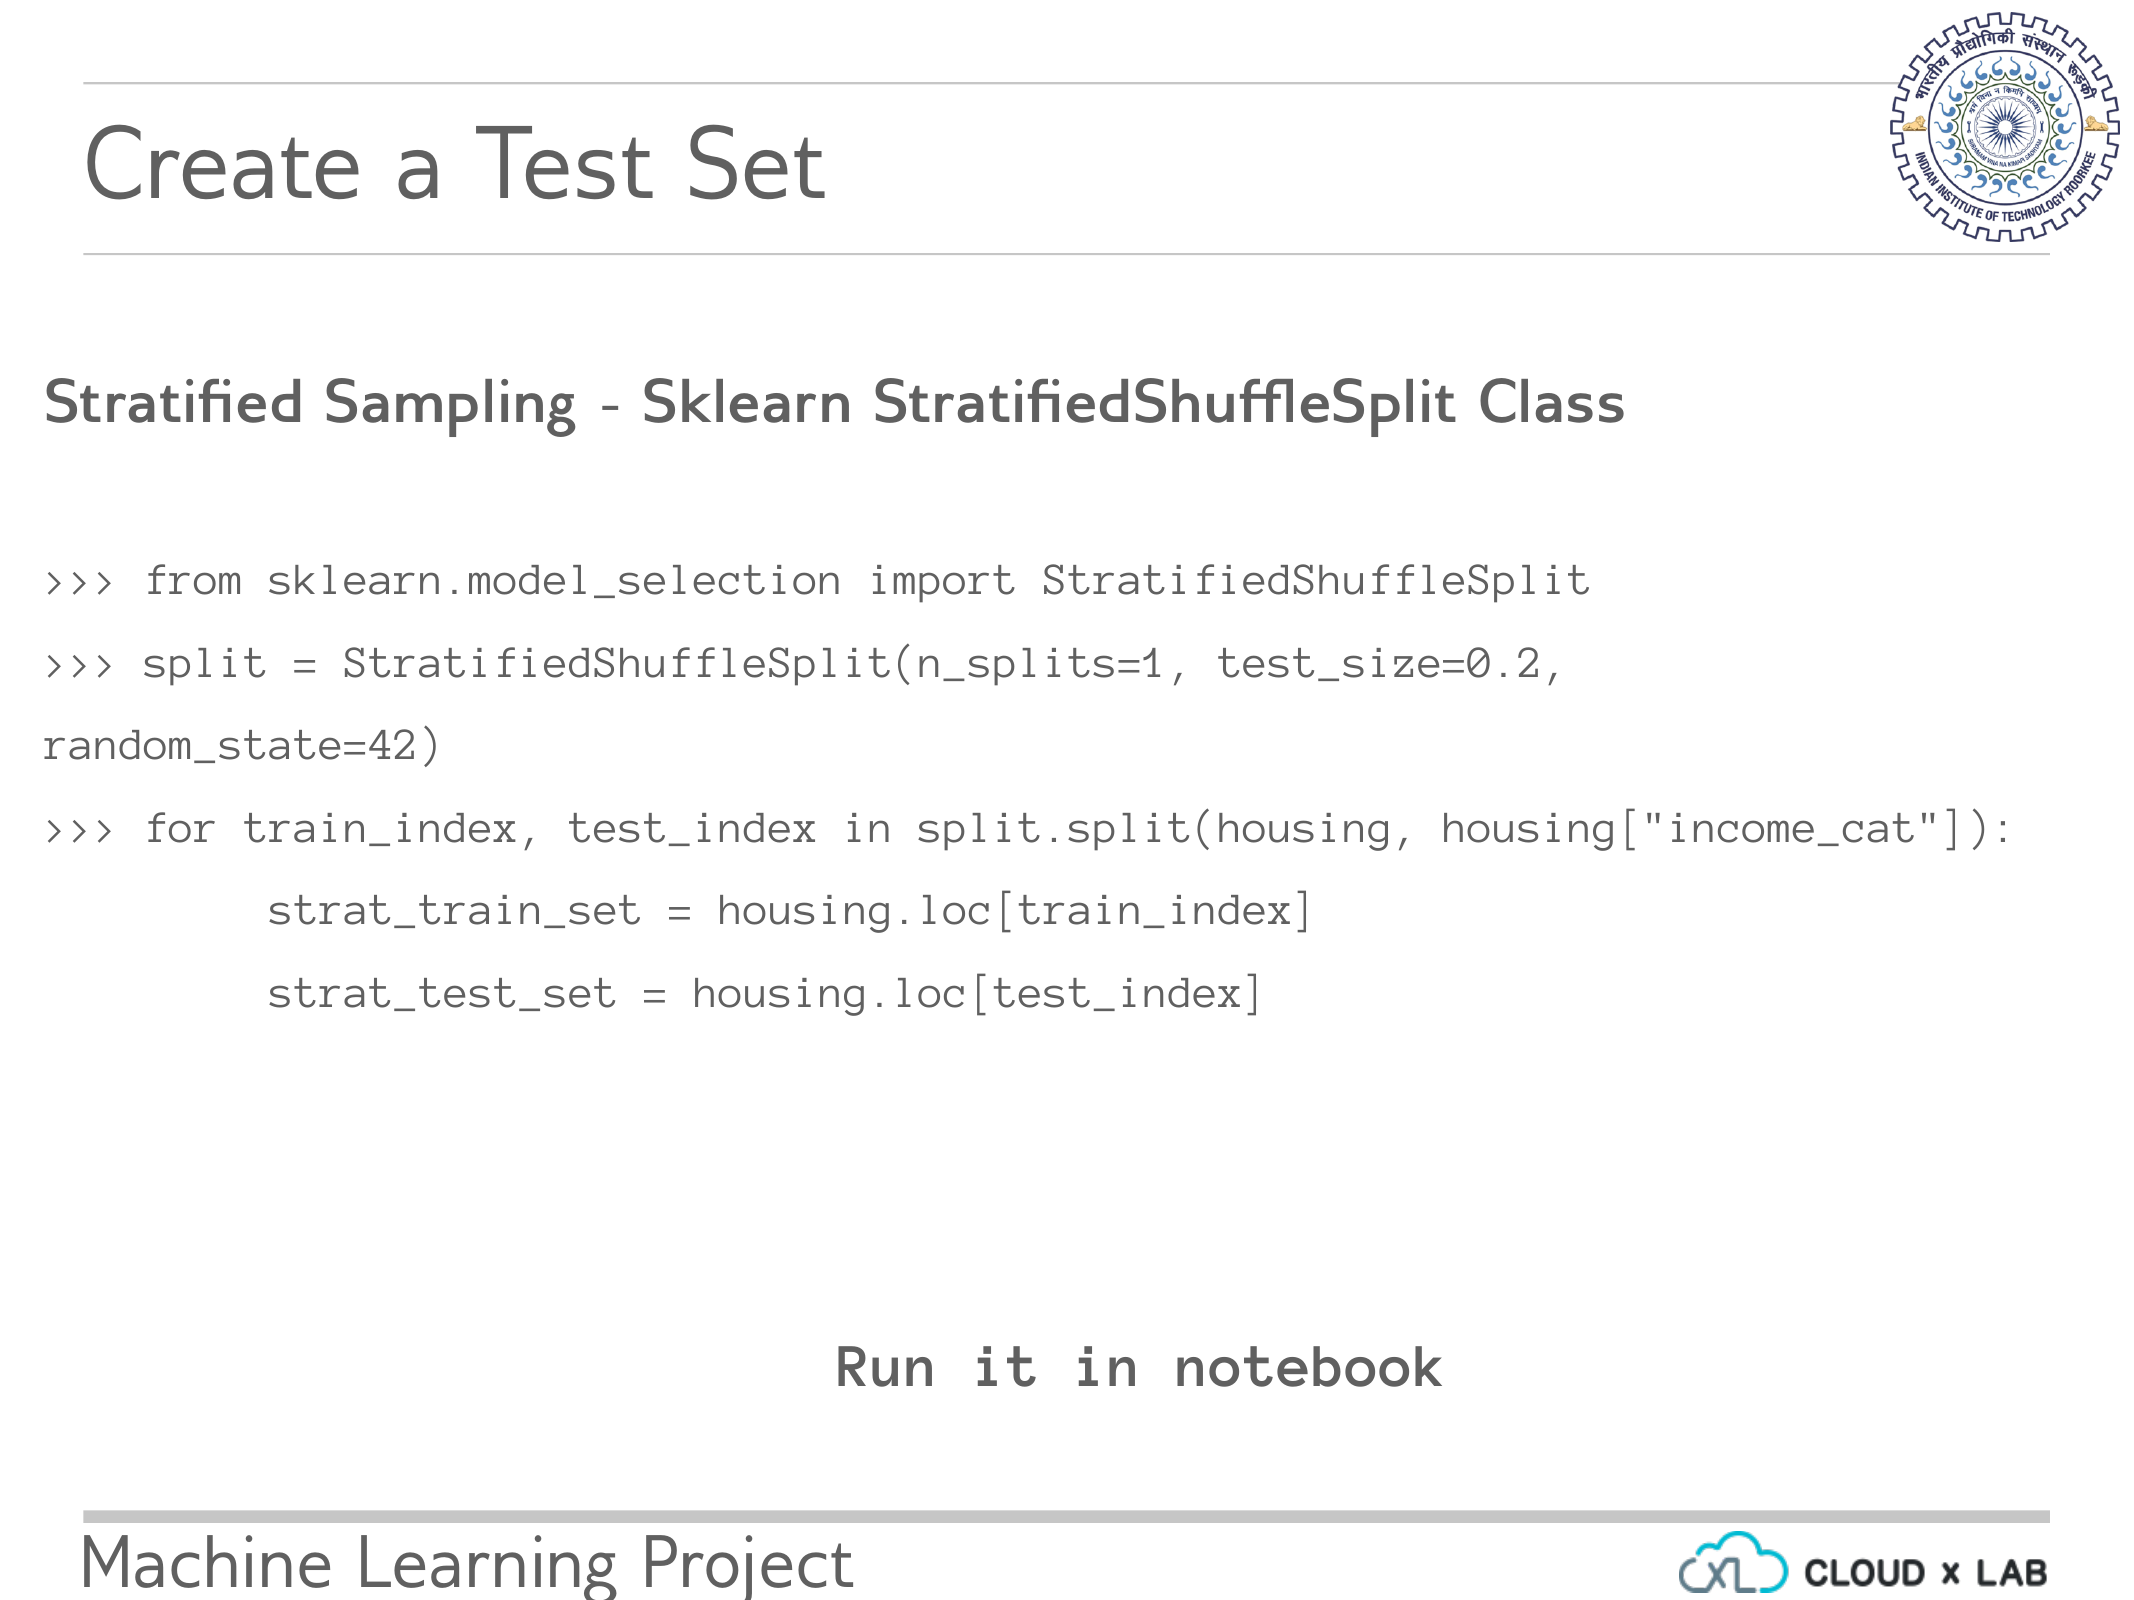

Create a Test Set
Stratified Sampling - Sklearn StratifiedShuffleSplit Class

>>> from sklearn.model_selection import StratifiedShuffleSplit
>>> split = StratifiedShuffleSplit(n_splits=1, test_size=0.2,
random_state=42)
>>> for train_index, test_index in split.split(housing, housing["income_cat"]):
strat_train_set = housing.loc[train_index]
strat_test_set = housing.loc[test_index]

Run it in notebook